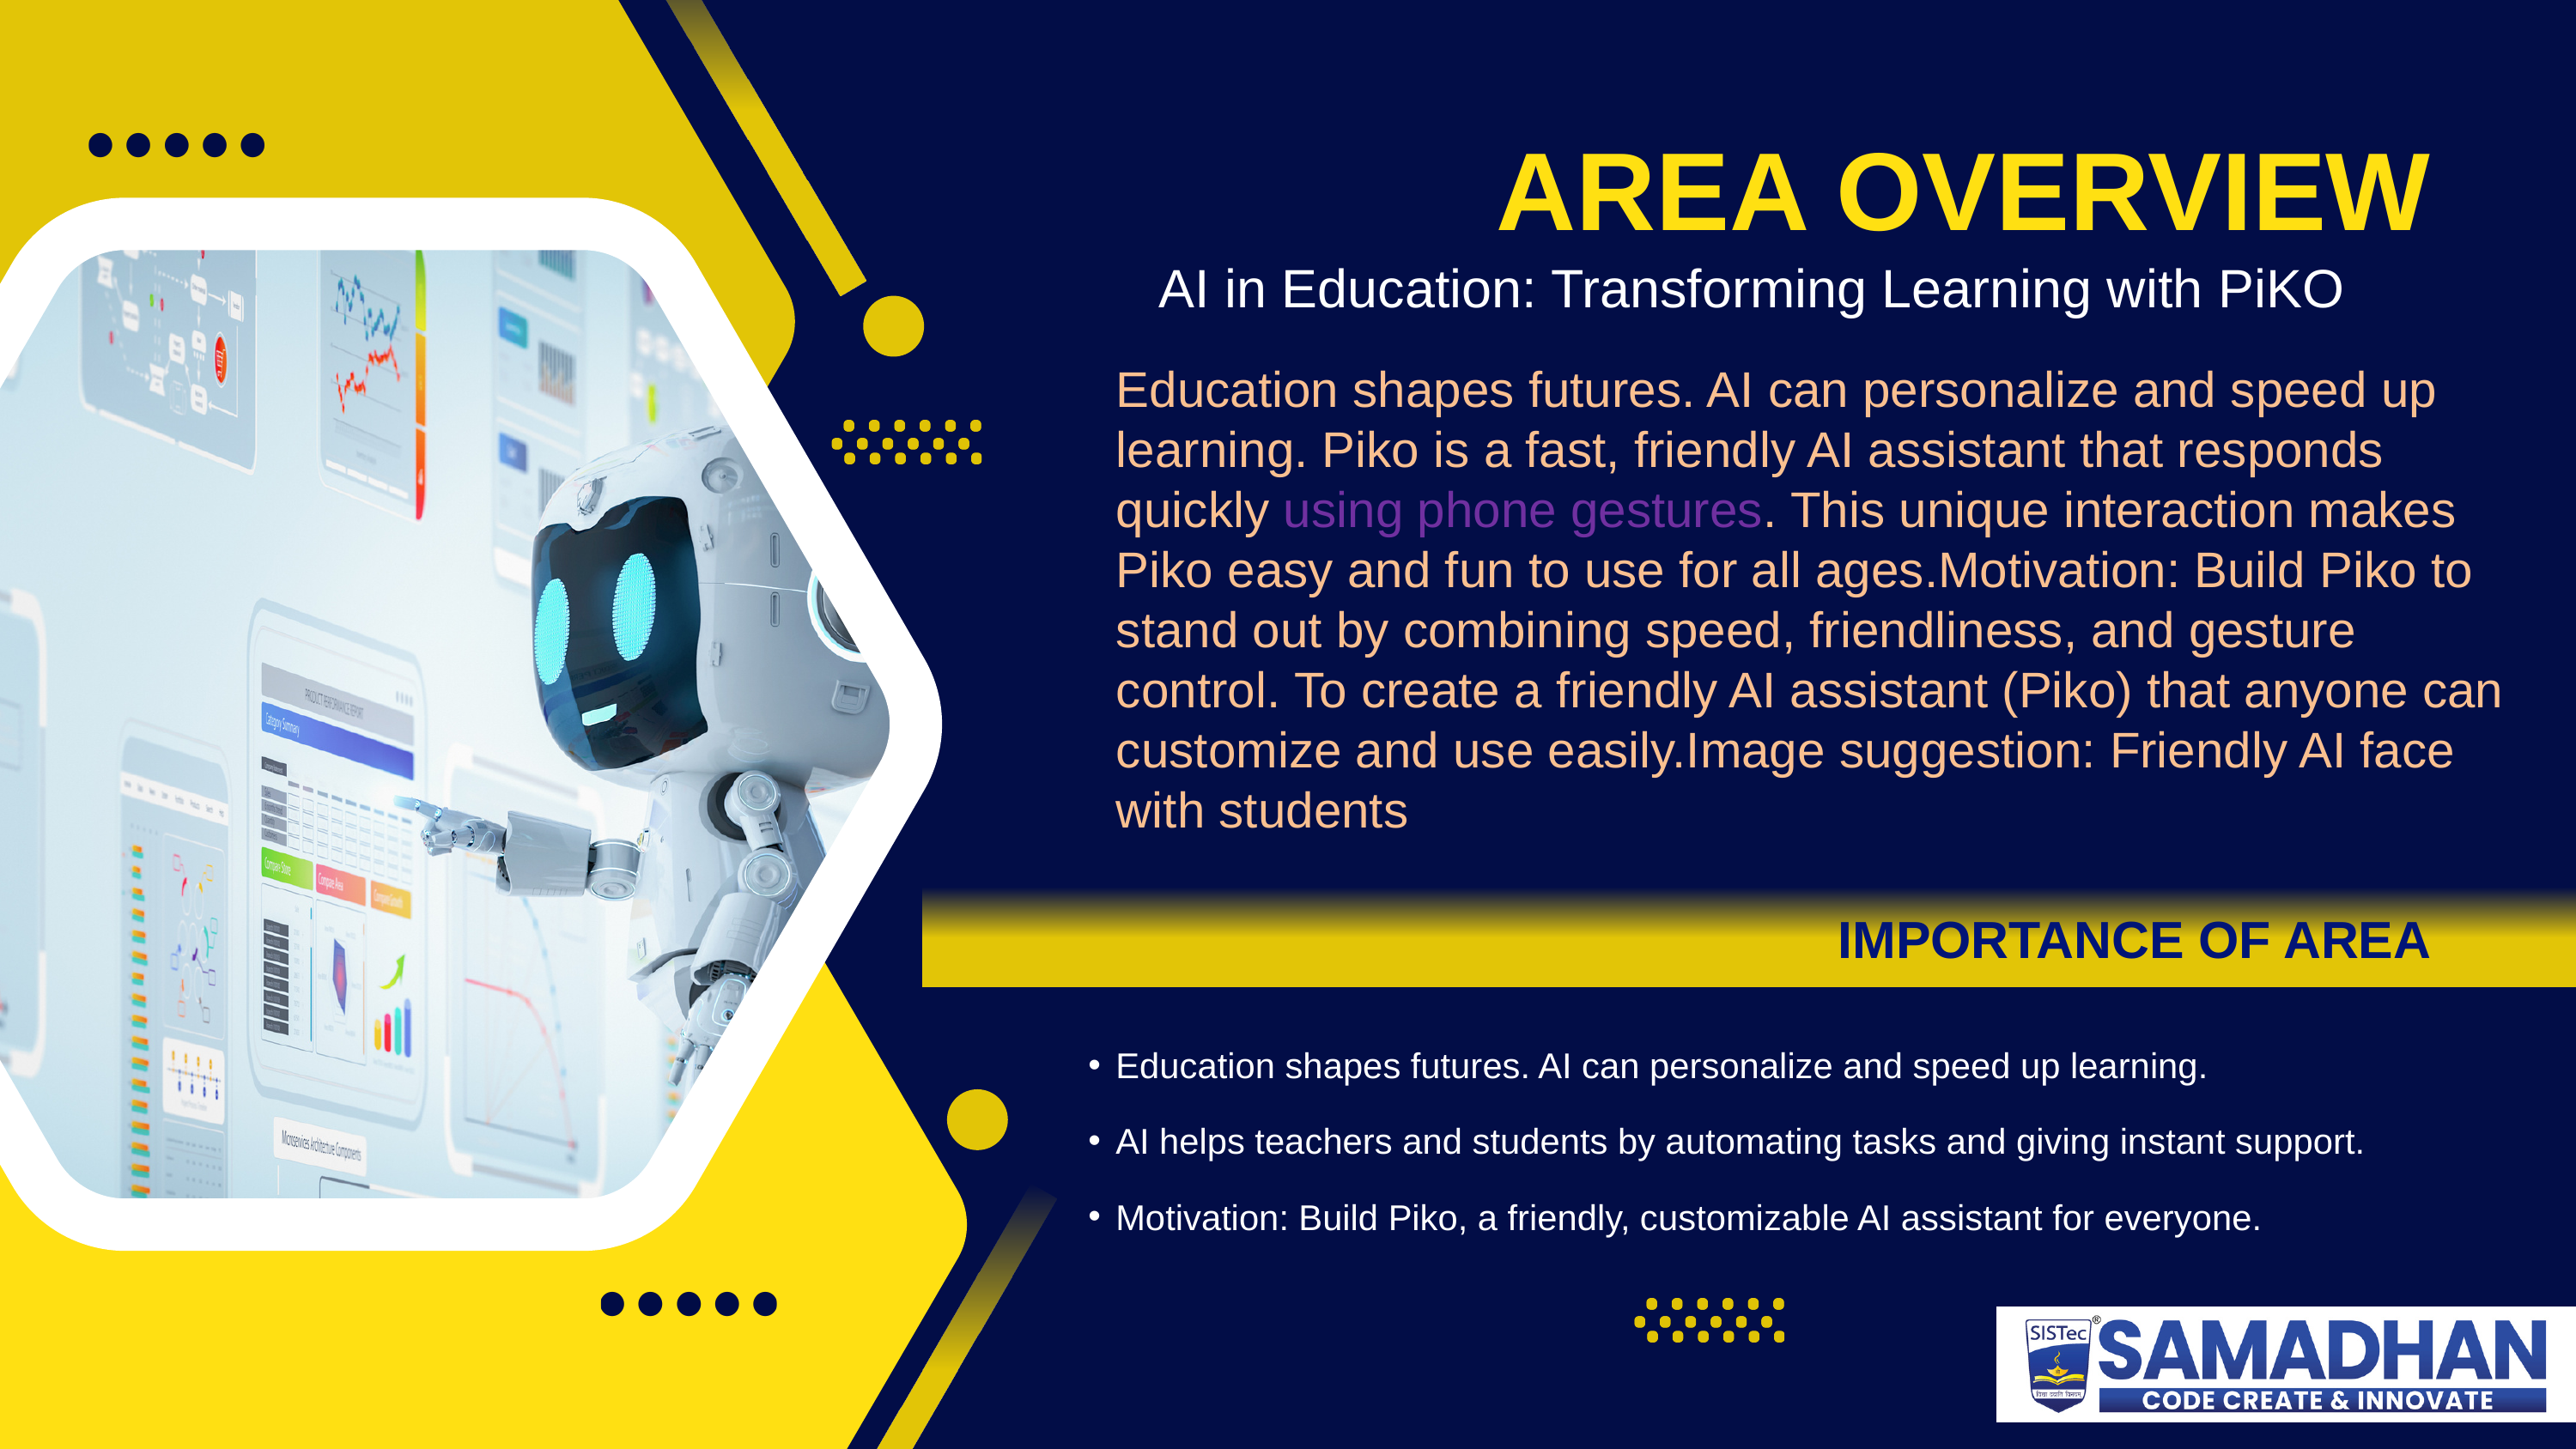

AREA OVERVIEW

       AI in Education: Transforming Learning with PiKO

Education shapes futures. AI can personalize and speed up learning. Piko is a fast, friendly AI assistant that responds quickly using phone gestures. This unique interaction makes Piko easy and fun to use for all ages.Motivation: Build Piko to stand out by combining speed, friendliness, and gesture control. To create a friendly AI assistant (Piko) that anyone can customize and use easily.Image suggestion: Friendly AI face with students

IMPORTANCE OF AREA
Education shapes futures. AI can personalize and speed up learning.
AI helps teachers and students by automating tasks and giving instant support.
Motivation: Build Piko, a friendly, customizable AI assistant for everyone.